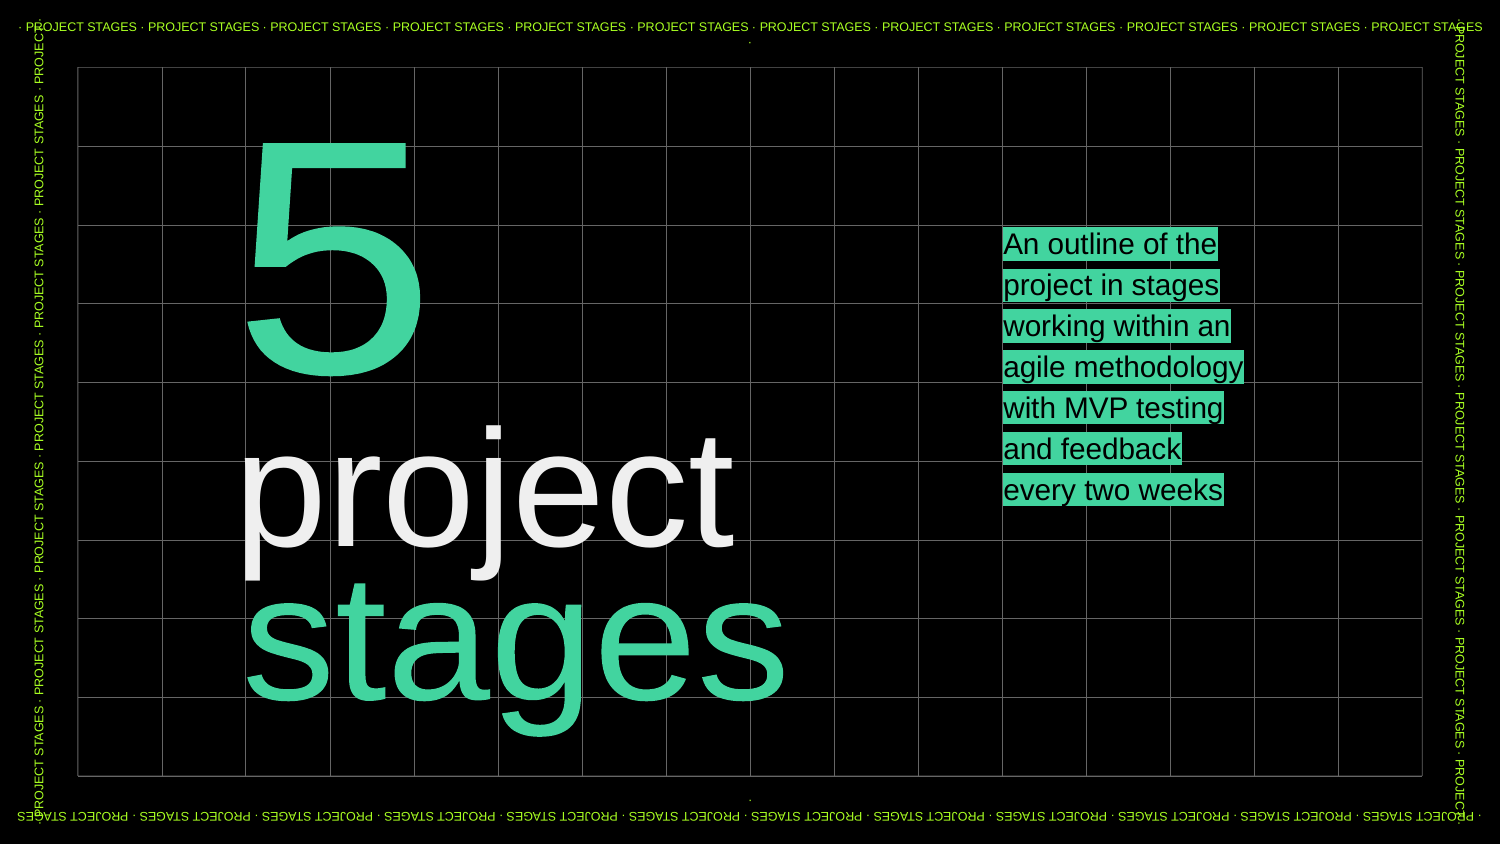

· PROJECT STAGES · PROJECT STAGES · PROJECT STAGES · PROJECT STAGES · PROJECT STAGES · PROJECT STAGES · PROJECT STAGES · PROJECT STAGES · PROJECT STAGES · PROJECT STAGES · PROJECT STAGES · PROJECT STAGES ·
· PROJECT STAGES · PROJECT STAGES · PROJECT STAGES · PROJECT STAGES · PROJECT STAGES · PROJECT STAGES · PROJECT ·
5
An outline of the project in stages working within an agile methodology with MVP testing and feedback every two weeks
· PROJECT STAGES · PROJECT STAGES · PROJECT STAGES · PROJECT STAGES · PROJECT STAGES · PROJECT STAGES · PROJECT ·
# project
stages
· PROJECT STAGES · PROJECT STAGES · PROJECT STAGES · PROJECT STAGES · PROJECT STAGES · PROJECT STAGES · PROJECT STAGES · PROJECT STAGES · PROJECT STAGES · PROJECT STAGES · PROJECT STAGES · PROJECT STAGES ·